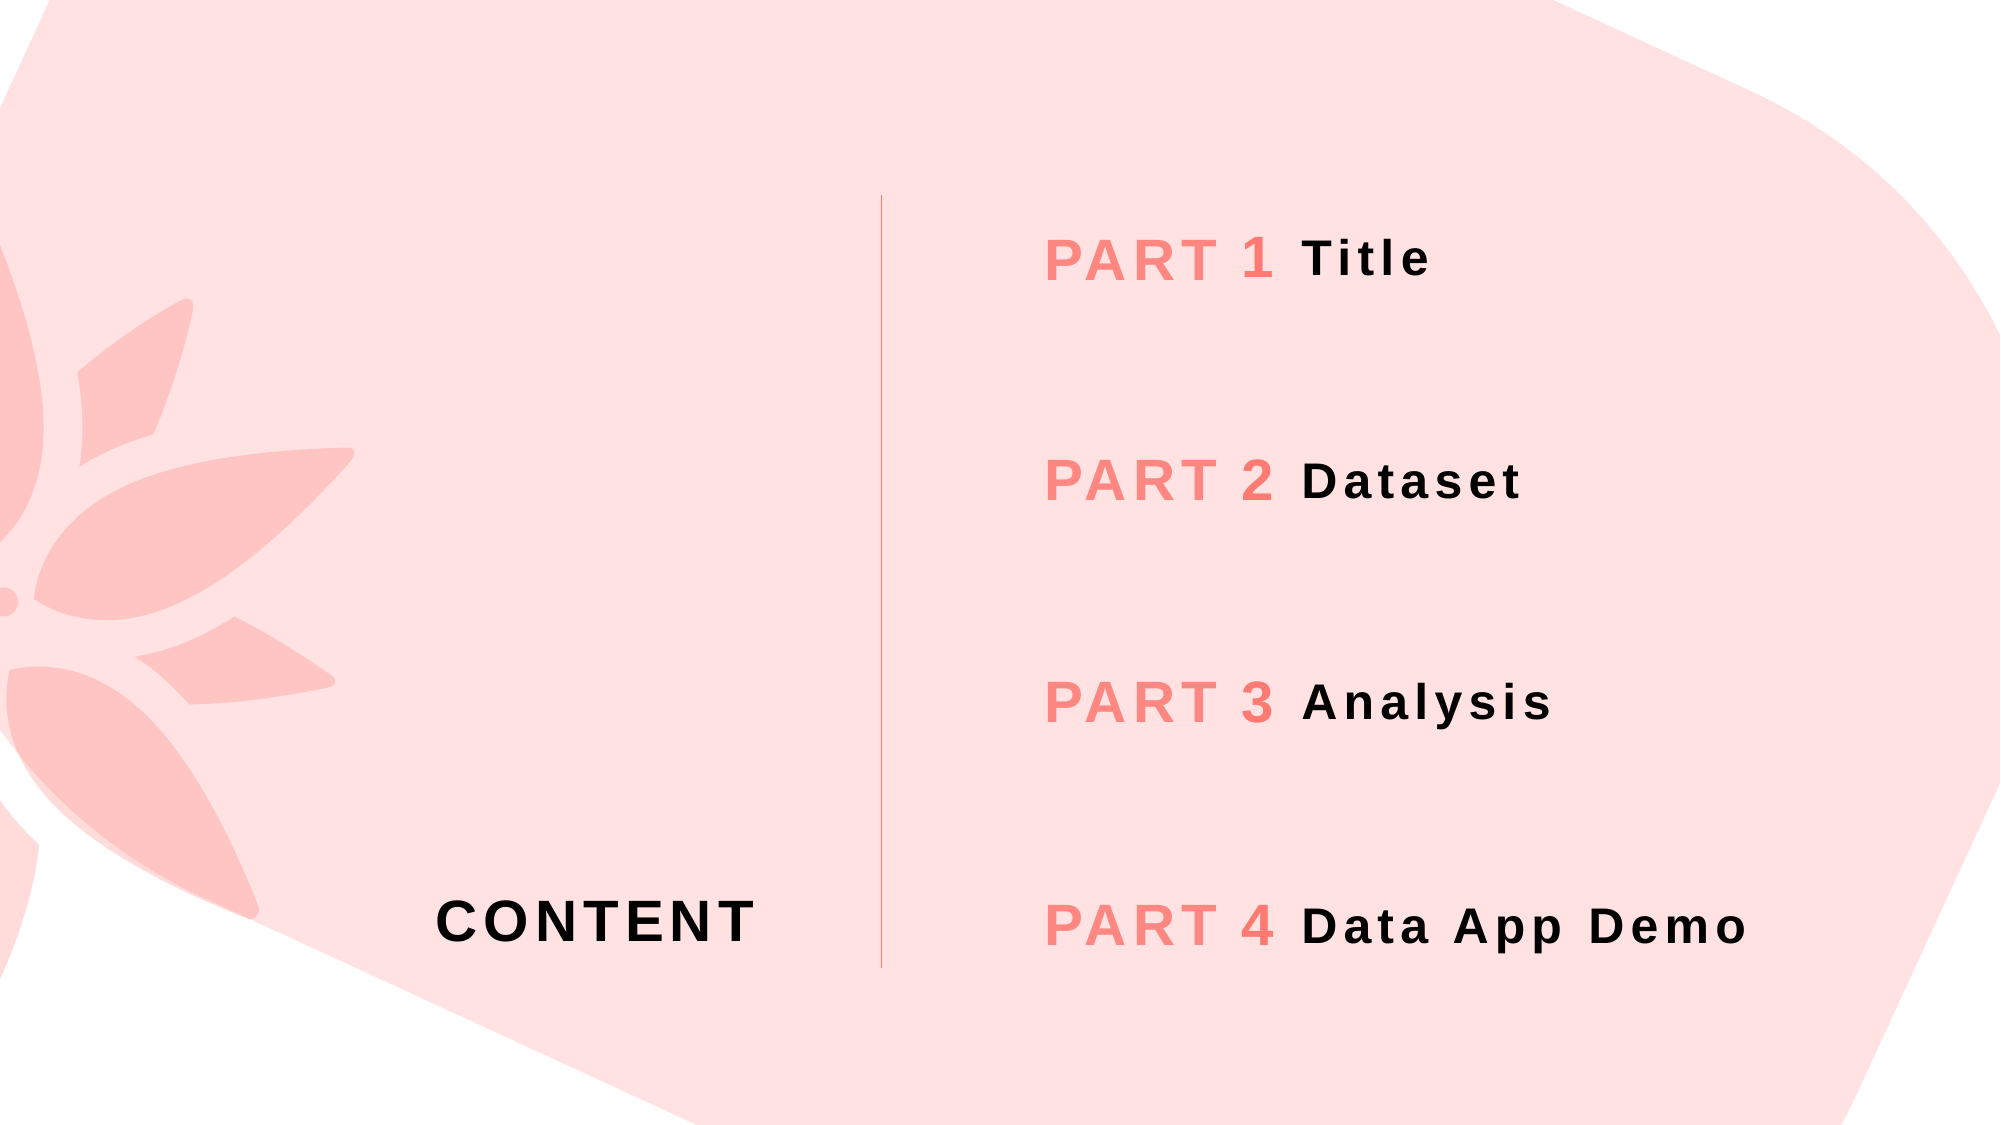

1
Title
PART

PART
2
Dataset
PART
3
Analysis
CONTENT
PART
4
Data App Demo